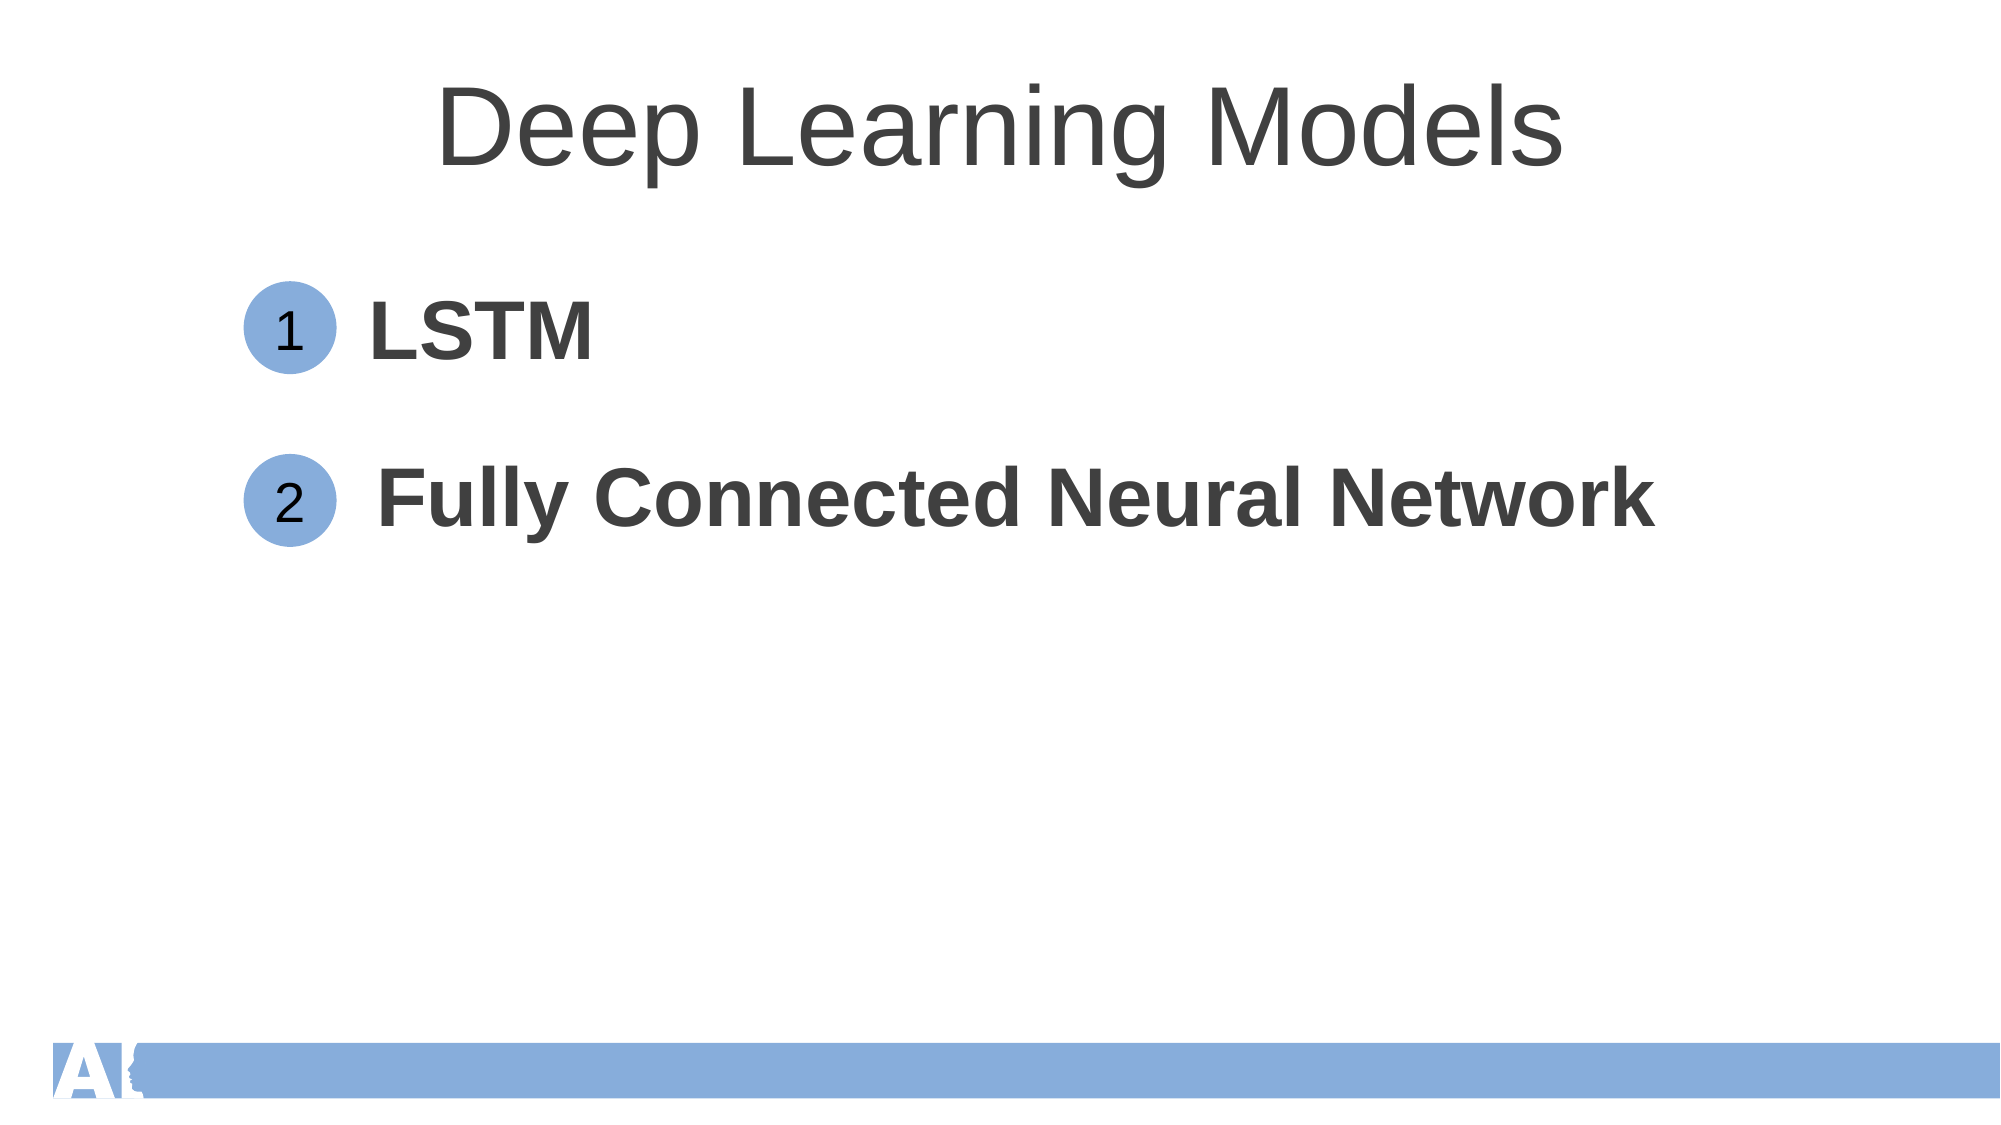

Deep Learning Models
LSTM
1
Fully Connected Neural Network
2